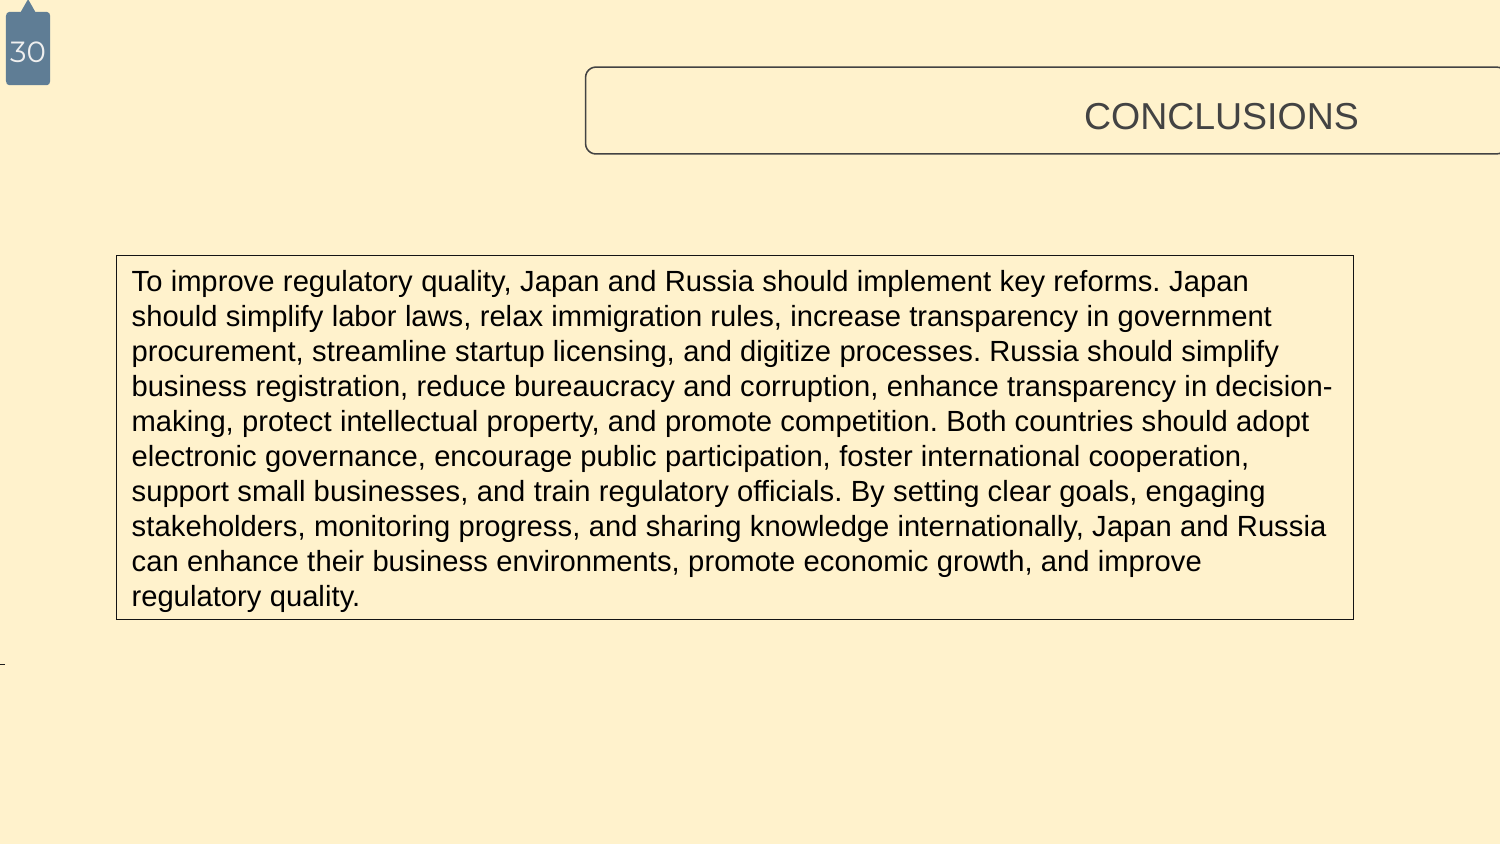

30
CONCLUSIONS
To improve regulatory quality, Japan and Russia should implement key reforms. Japan should simplify labor laws, relax immigration rules, increase transparency in government procurement, streamline startup licensing, and digitize processes. Russia should simplify business registration, reduce bureaucracy and corruption, enhance transparency in decision-making, protect intellectual property, and promote competition. Both countries should adopt electronic governance, encourage public participation, foster international cooperation, support small businesses, and train regulatory officials. By setting clear goals, engaging stakeholders, monitoring progress, and sharing knowledge internationally, Japan and Russia can enhance their business environments, promote economic growth, and improve regulatory quality.